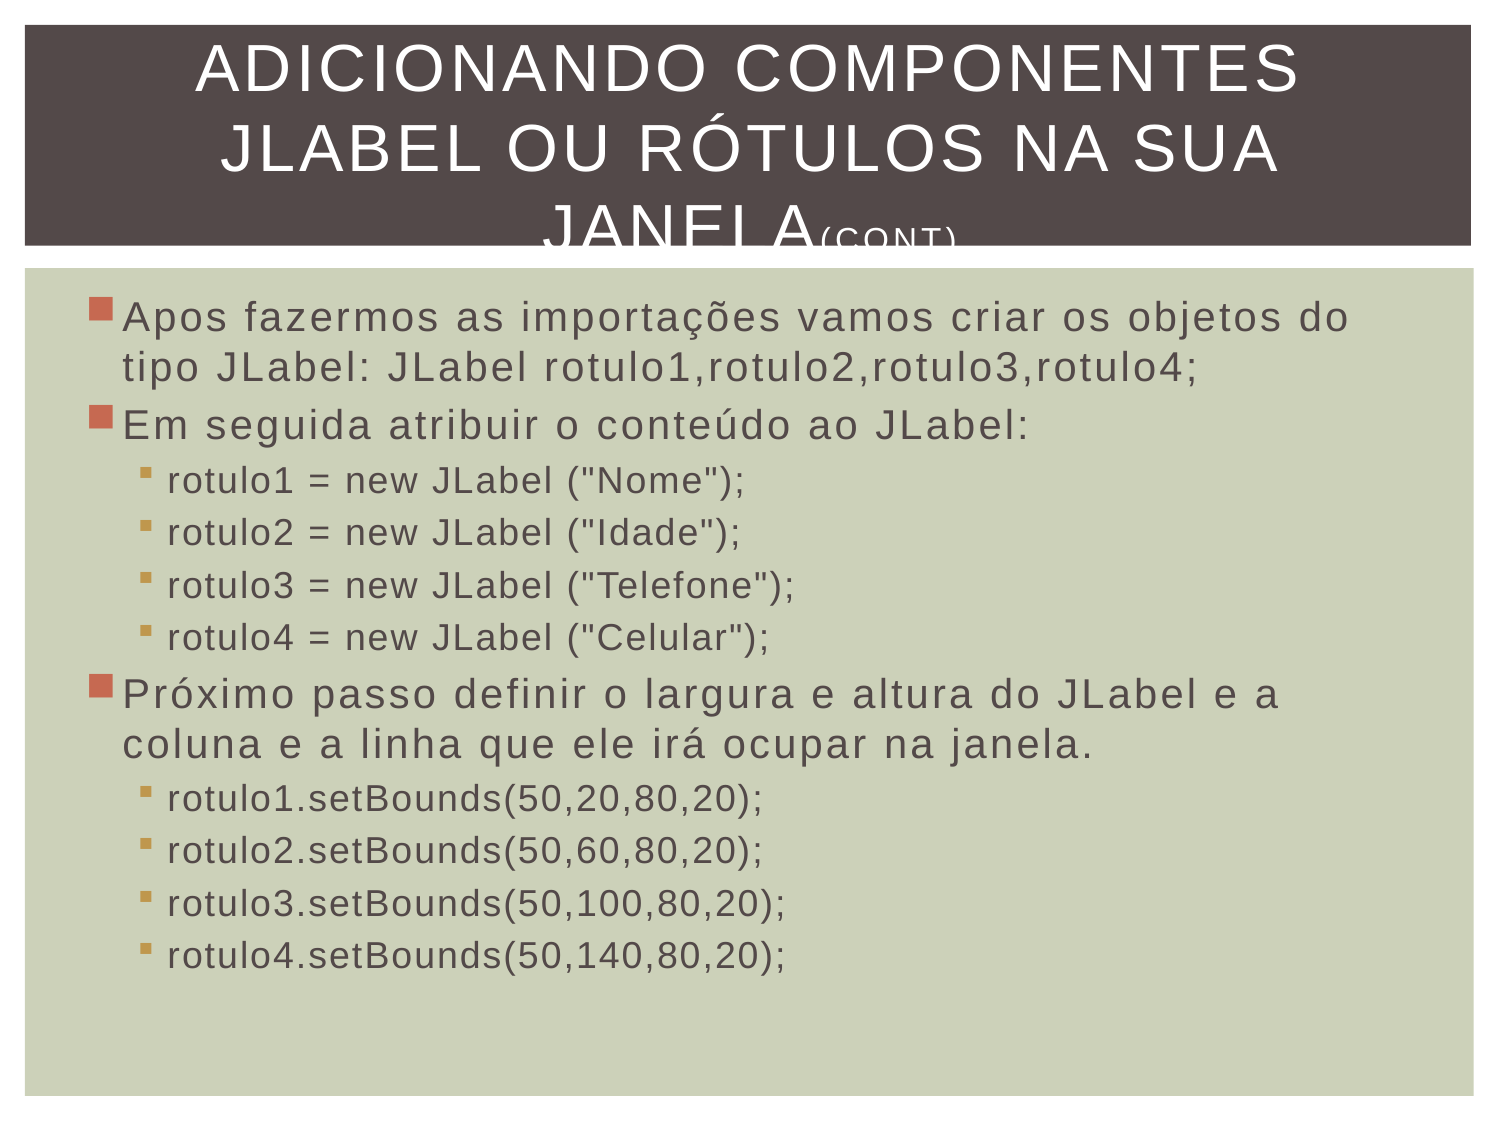

# Adicionando componentes JLabel ou rótulos na sua janela(cont)
Apos fazermos as importações vamos criar os objetos do tipo JLabel: JLabel rotulo1,rotulo2,rotulo3,rotulo4;
Em seguida atribuir o conteúdo ao JLabel:
rotulo1 = new JLabel ("Nome");
rotulo2 = new JLabel ("Idade");
rotulo3 = new JLabel ("Telefone");
rotulo4 = new JLabel ("Celular");
Próximo passo definir o largura e altura do JLabel e a coluna e a linha que ele irá ocupar na janela.
rotulo1.setBounds(50,20,80,20);
rotulo2.setBounds(50,60,80,20);
rotulo3.setBounds(50,100,80,20);
rotulo4.setBounds(50,140,80,20);